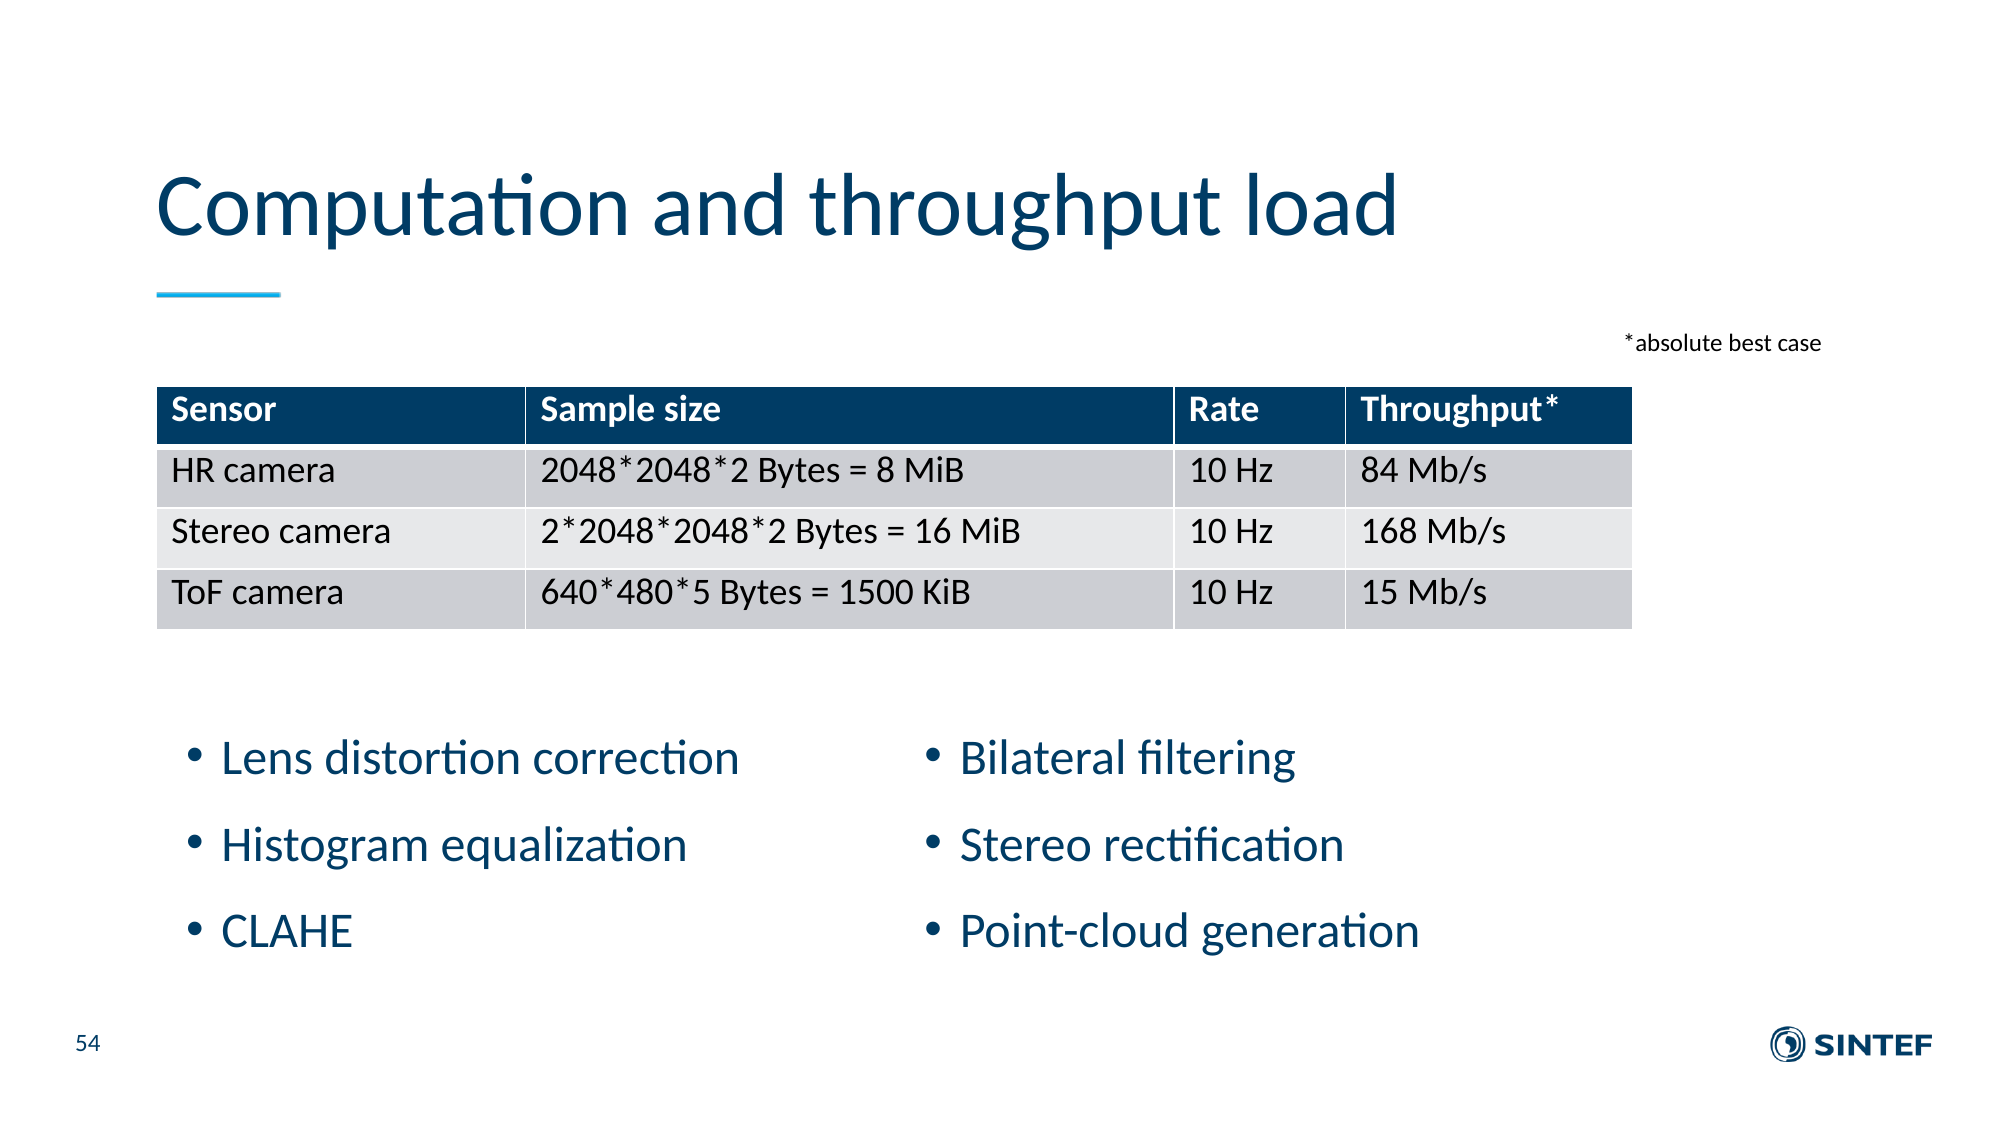

# Computation and throughput load
*absolute best case
| Sensor | Sample size | Rate | Throughput\* |
| --- | --- | --- | --- |
| HR camera | 2048\*2048\*2 Bytes = 8 MiB | 10 Hz | 84 Mb/s |
| Stereo camera | 2\*2048\*2048\*2 Bytes = 16 MiB | 10 Hz | 168 Mb/s |
| ToF camera | 640\*480\*5 Bytes = 1500 KiB | 10 Hz | 15 Mb/s |
Bilateral filtering
Stereo rectification
Point-cloud generation
Lens distortion correction
Histogram equalization
CLAHE
54